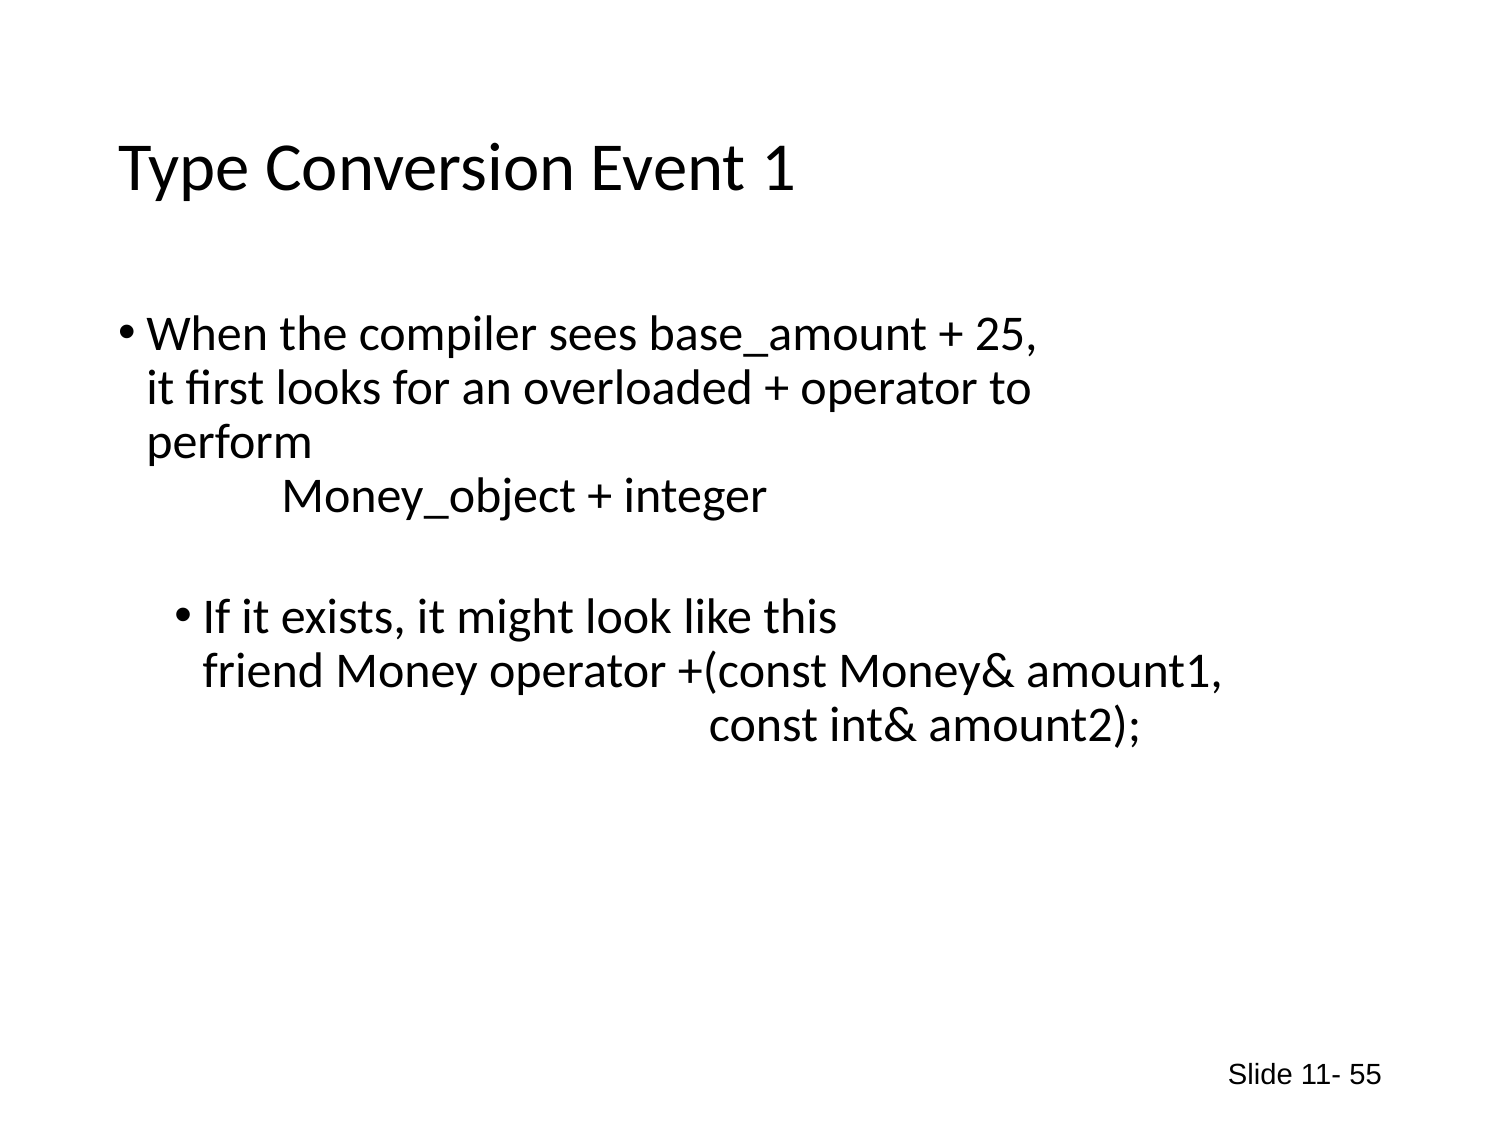

# Type Conversion Event 1
When the compiler sees base_amount + 25,
it first looks for an overloaded + operator to
perform
            Money_object + integer
If it exists, it might look like this
friend Money operator +(const Money& amount1,
                                             const int& amount2);
Slide 11- 55